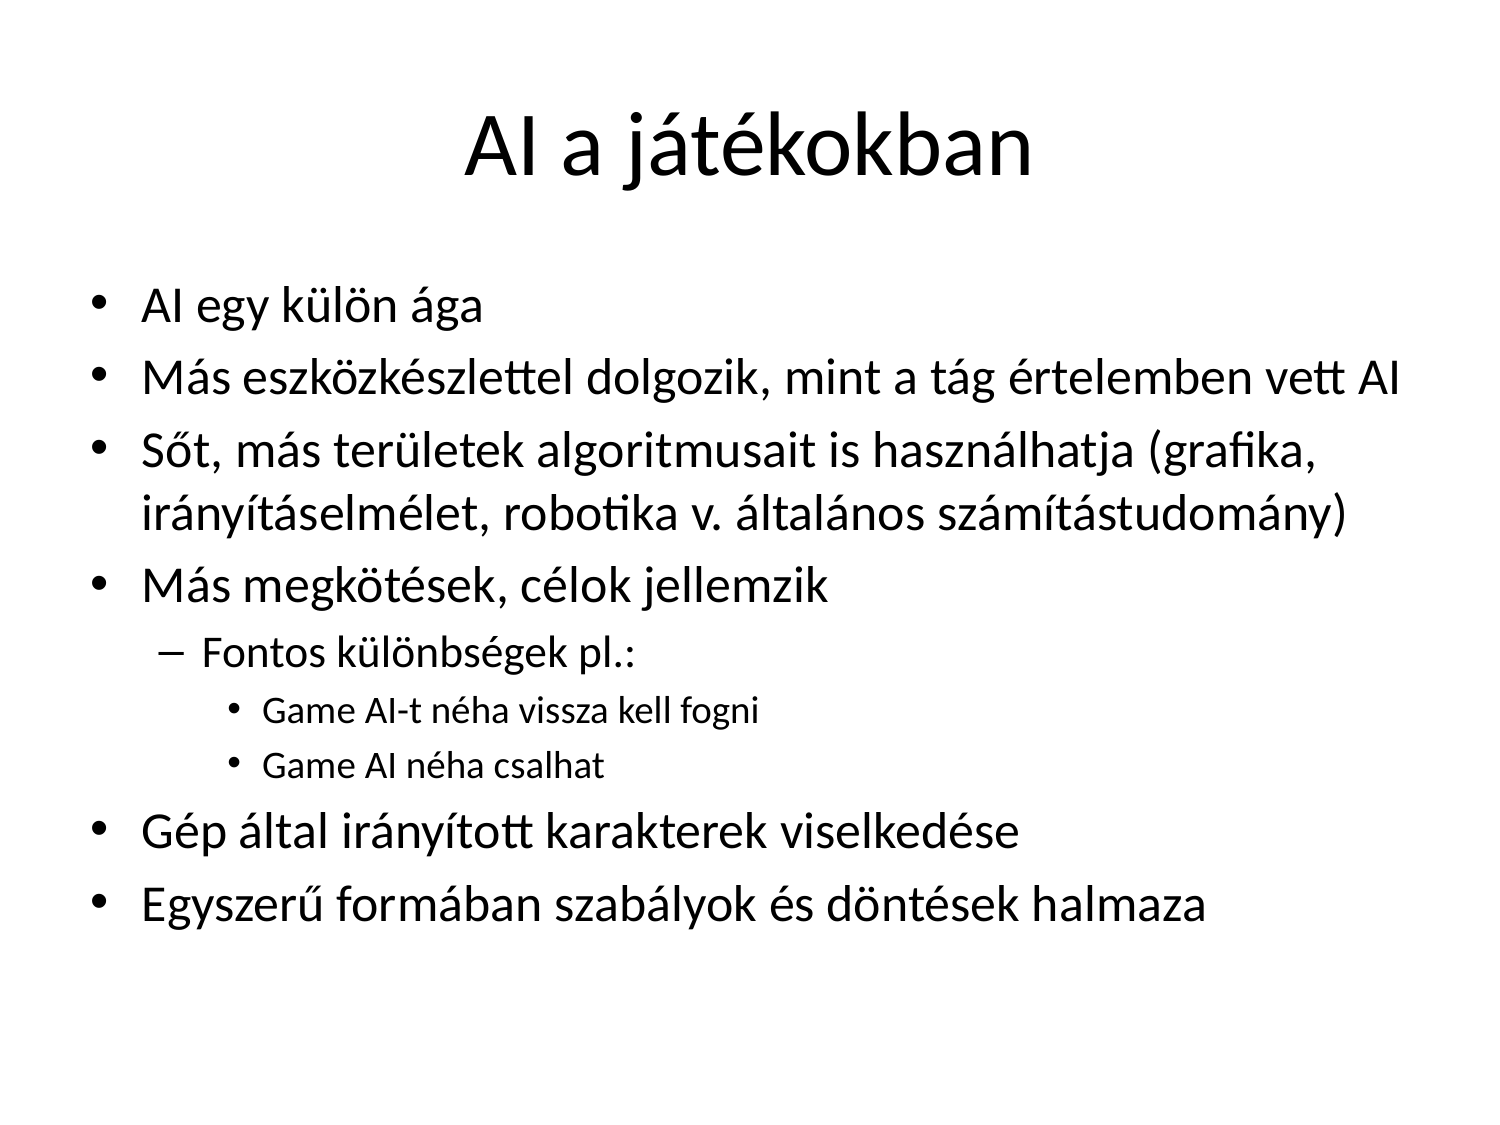

# AI a játékokban
AI egy külön ága
Más eszközkészlettel dolgozik, mint a tág értelemben vett AI
Sőt, más területek algoritmusait is használhatja (grafika, irányításelmélet, robotika v. általános számítástudomány)
Más megkötések, célok jellemzik
Fontos különbségek pl.:
Game AI-t néha vissza kell fogni
Game AI néha csalhat
Gép által irányított karakterek viselkedése
Egyszerű formában szabályok és döntések halmaza